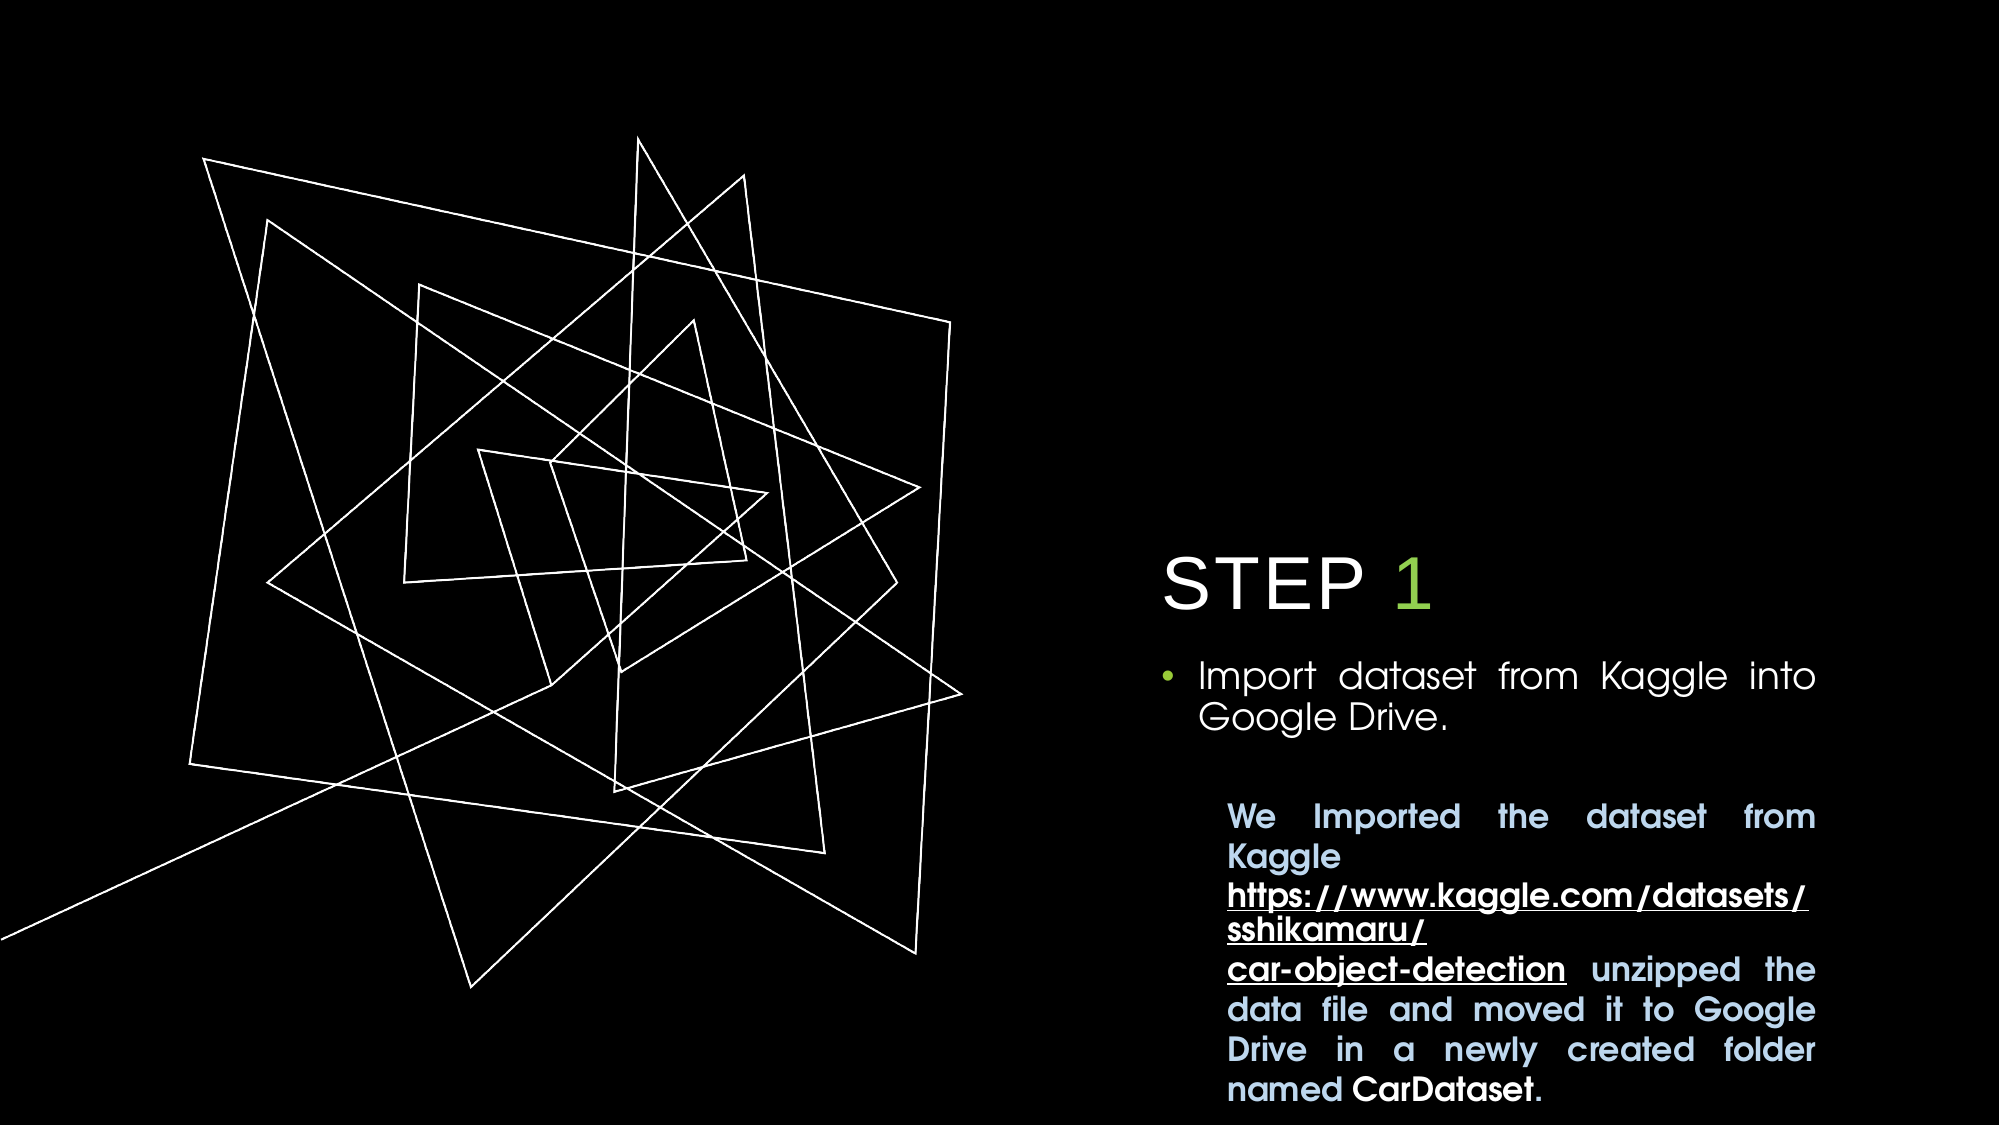

# Step 1
Import dataset from Kaggle into Google Drive.
We Imported the dataset from Kaggle https://www.kaggle.com/datasets/sshikamaru/car-object-detection unzipped the data file and moved it to Google Drive in a newly created folder named CarDataset.